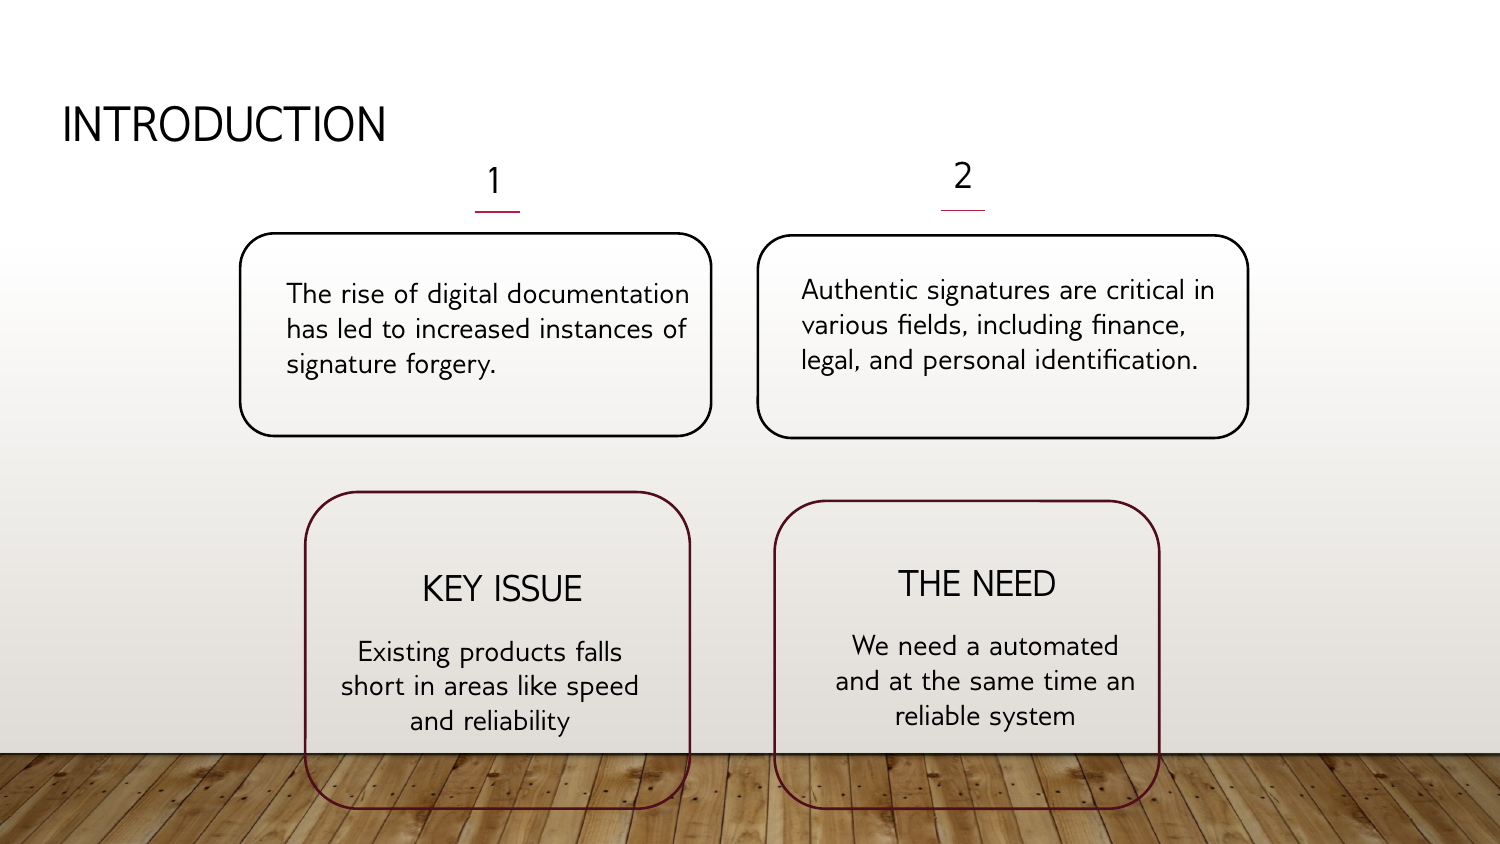

INTRODUCTION
2
# 1

Authentic signatures are critical in various fields, including finance, legal, and personal identification.
The rise of digital documentation has led to increased instances of signature forgery.

THE NEED
KEY ISSUE
We need a automated and at the same time an reliable system
Existing products falls short in areas like speed and reliability